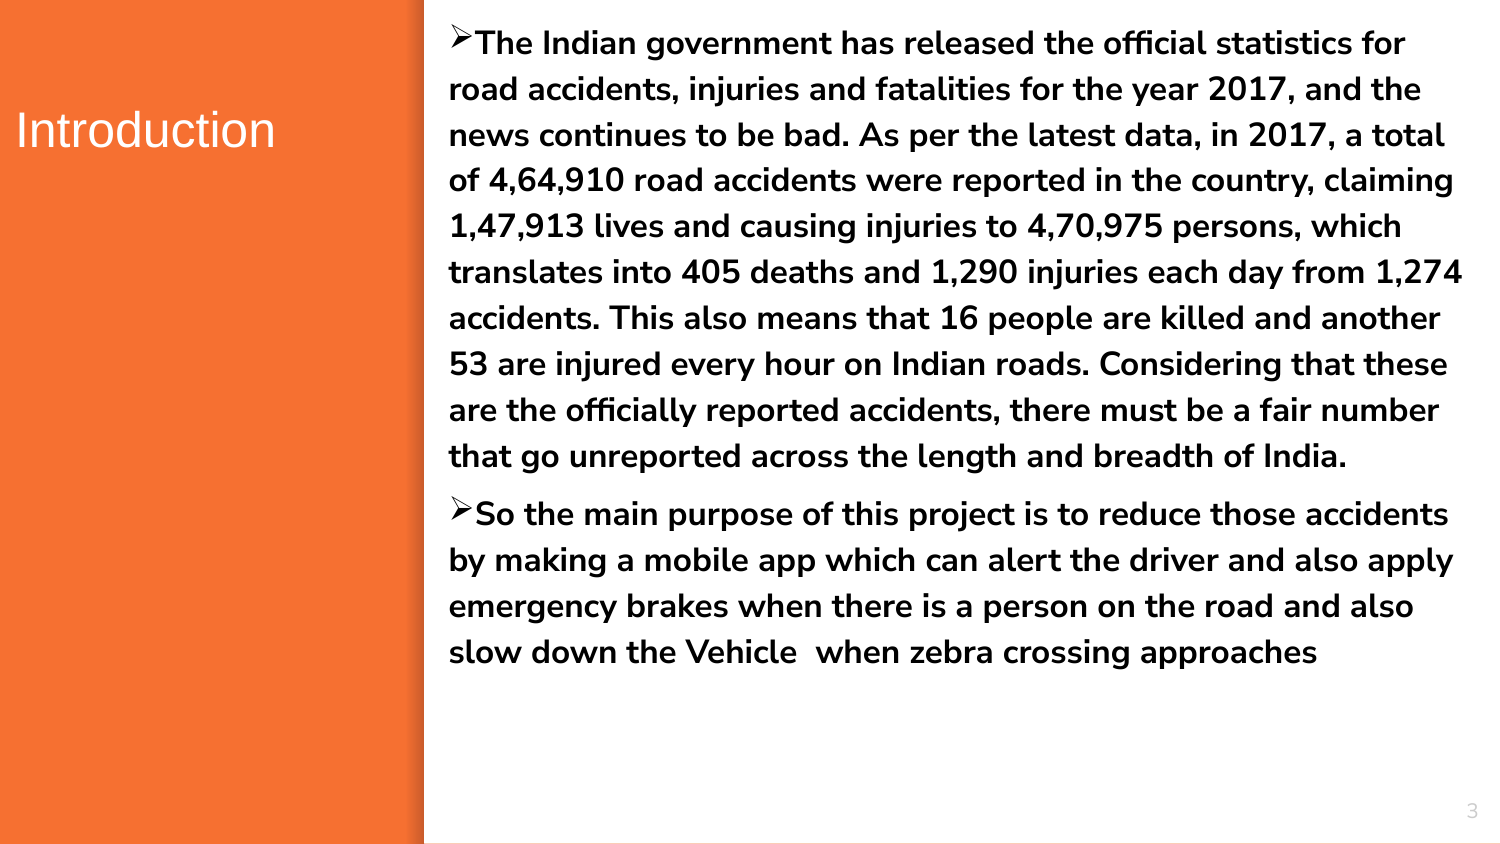

The Indian government has released the official statistics for road accidents, injuries and fatalities for the year 2017, and the news continues to be bad. As per the latest data, in 2017, a total of 4,64,910 road accidents were reported in the country, claiming 1,47,913 lives and causing injuries to 4,70,975 persons, which translates into 405 deaths and 1,290 injuries each day from 1,274 accidents. This also means that 16 people are killed and another 53 are injured every hour on Indian roads. Considering that these are the officially reported accidents, there must be a fair number that go unreported across the length and breadth of India.
So the main purpose of this project is to reduce those accidents by making a mobile app which can alert the driver and also apply emergency brakes when there is a person on the road and also slow down the Vehicle  when zebra crossing approaches

# Introduction
3